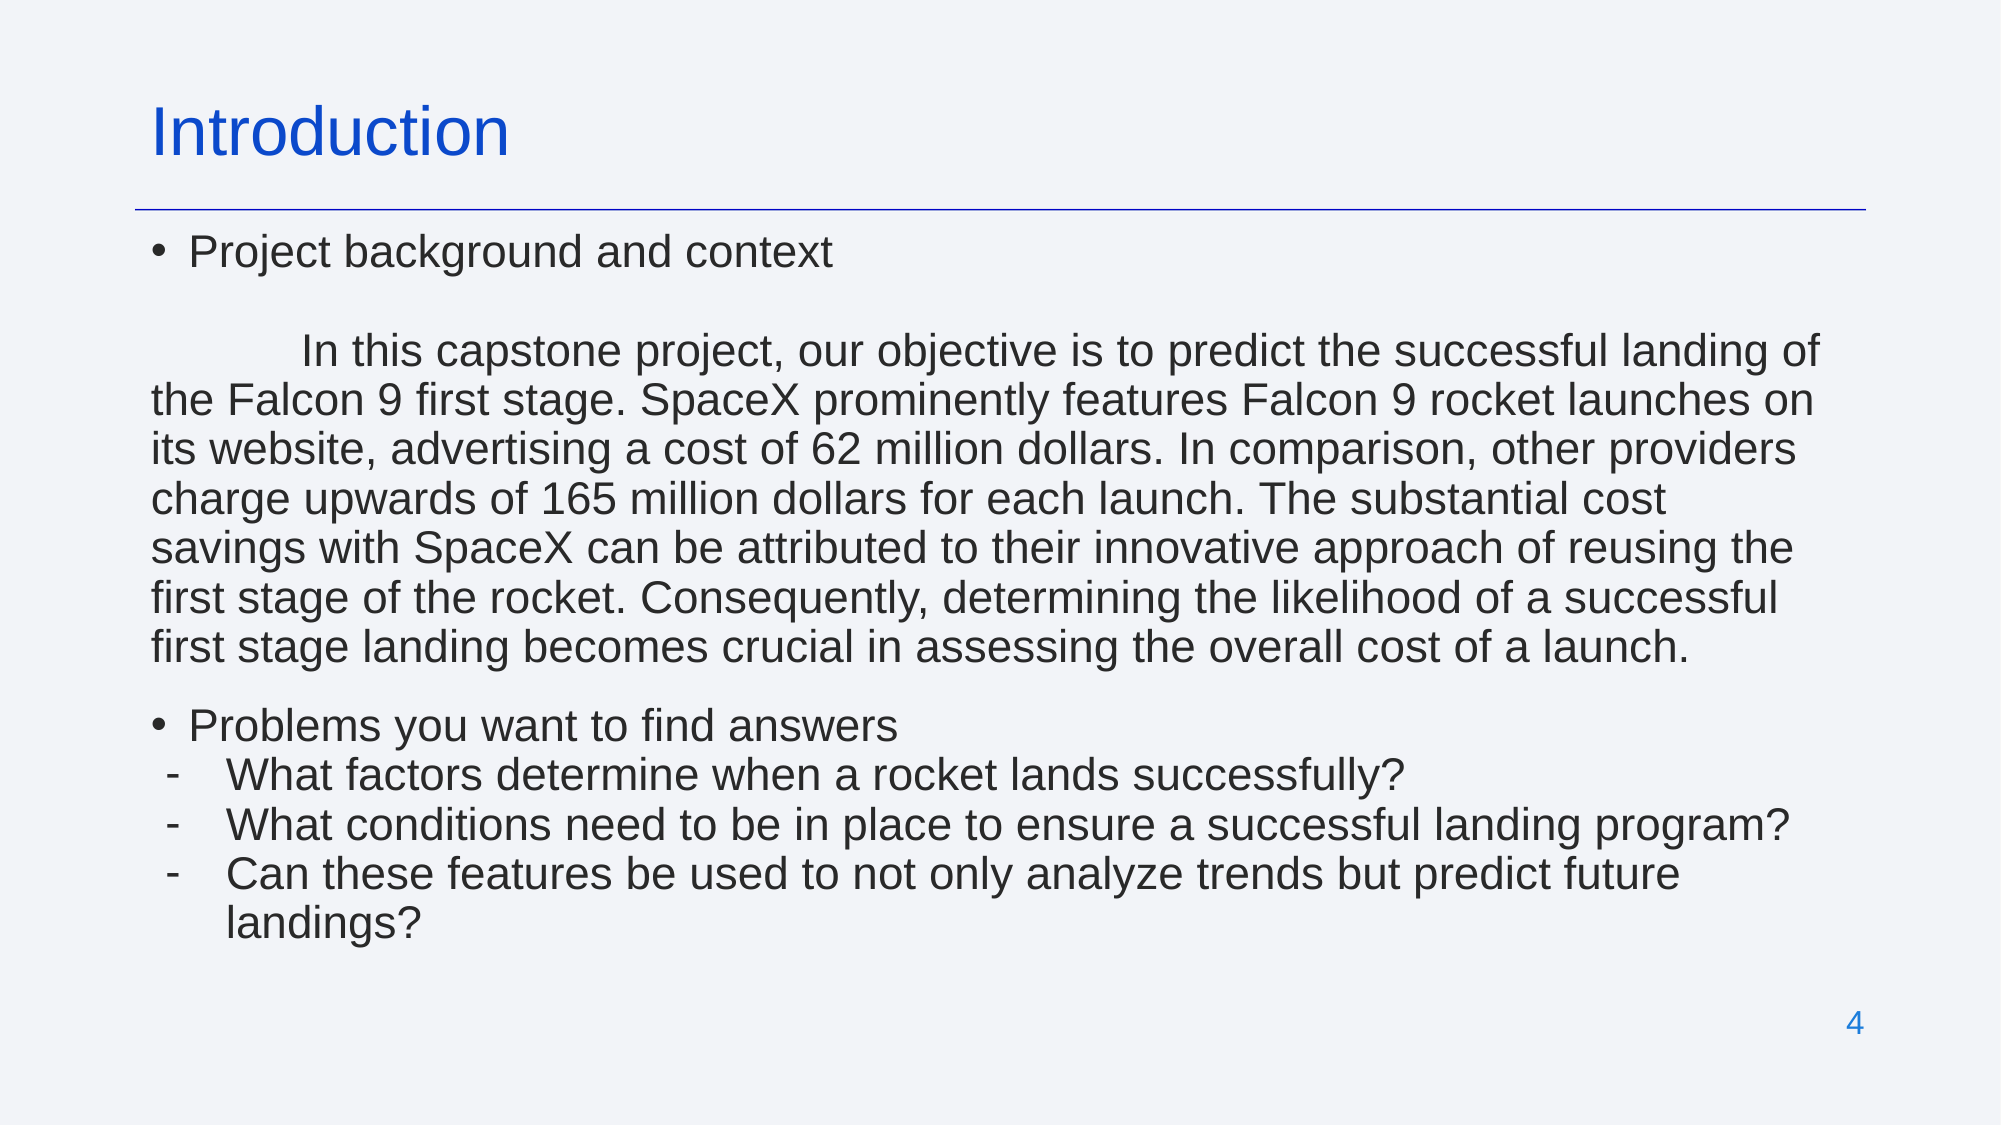

Introduction
Project background and context

	In this capstone project, our objective is to predict the successful landing of the Falcon 9 first stage. SpaceX prominently features Falcon 9 rocket launches on its website, advertising a cost of 62 million dollars. In comparison, other providers charge upwards of 165 million dollars for each launch. The substantial cost savings with SpaceX can be attributed to their innovative approach of reusing the first stage of the rocket. Consequently, determining the likelihood of a successful first stage landing becomes crucial in assessing the overall cost of a launch.
Problems you want to find answers
What factors determine when a rocket lands successfully?
What conditions need to be in place to ensure a successful landing program?
Can these features be used to not only analyze trends but predict future landings?
4